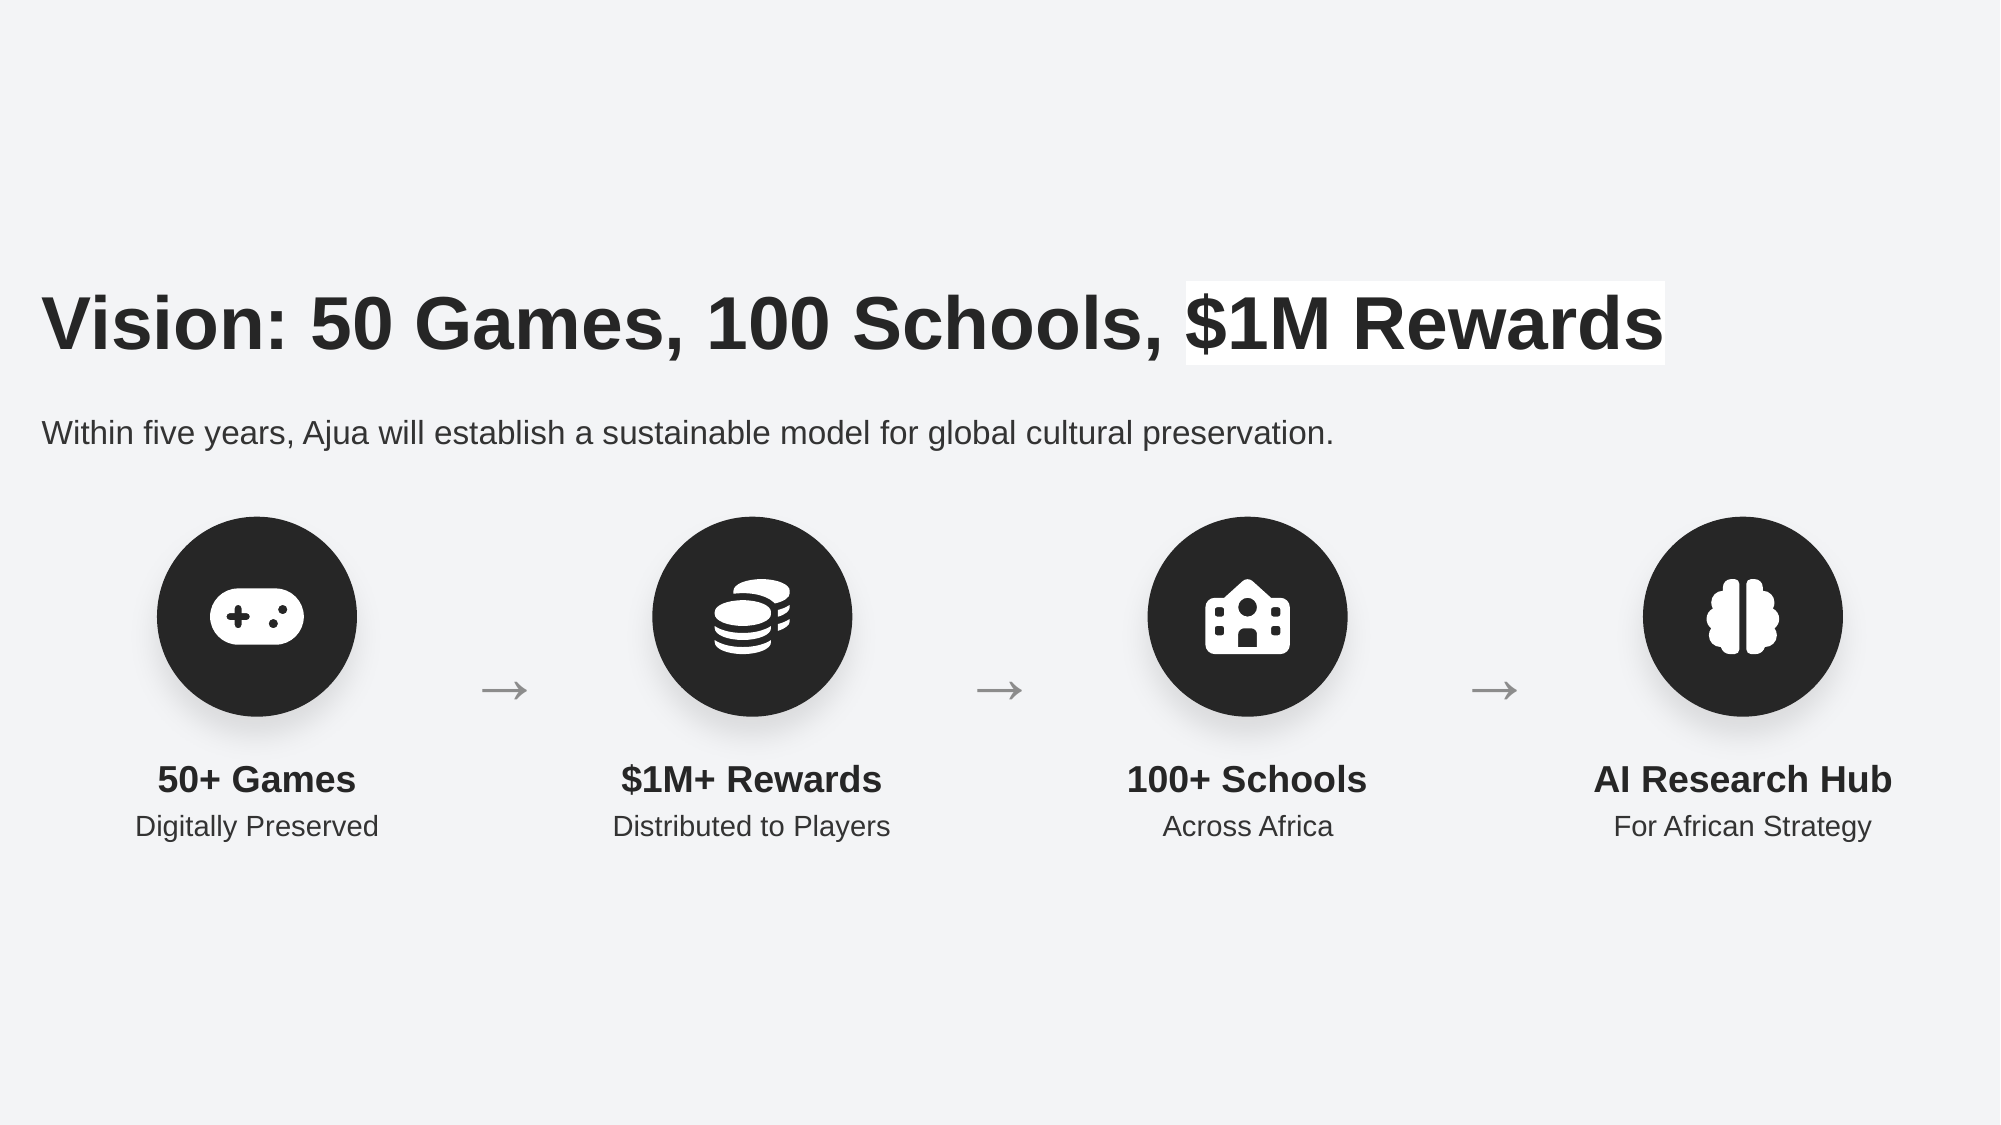

Vision: 50 Games, 100 Schools, $1M Rewards
Within five years, Ajua will establish a sustainable model for global cultural preservation.

→
→
→
50+ Games
$1M+ Rewards
100+ Schools
AI Research Hub
Digitally Preserved
Distributed to Players
Across Africa
For African Strategy